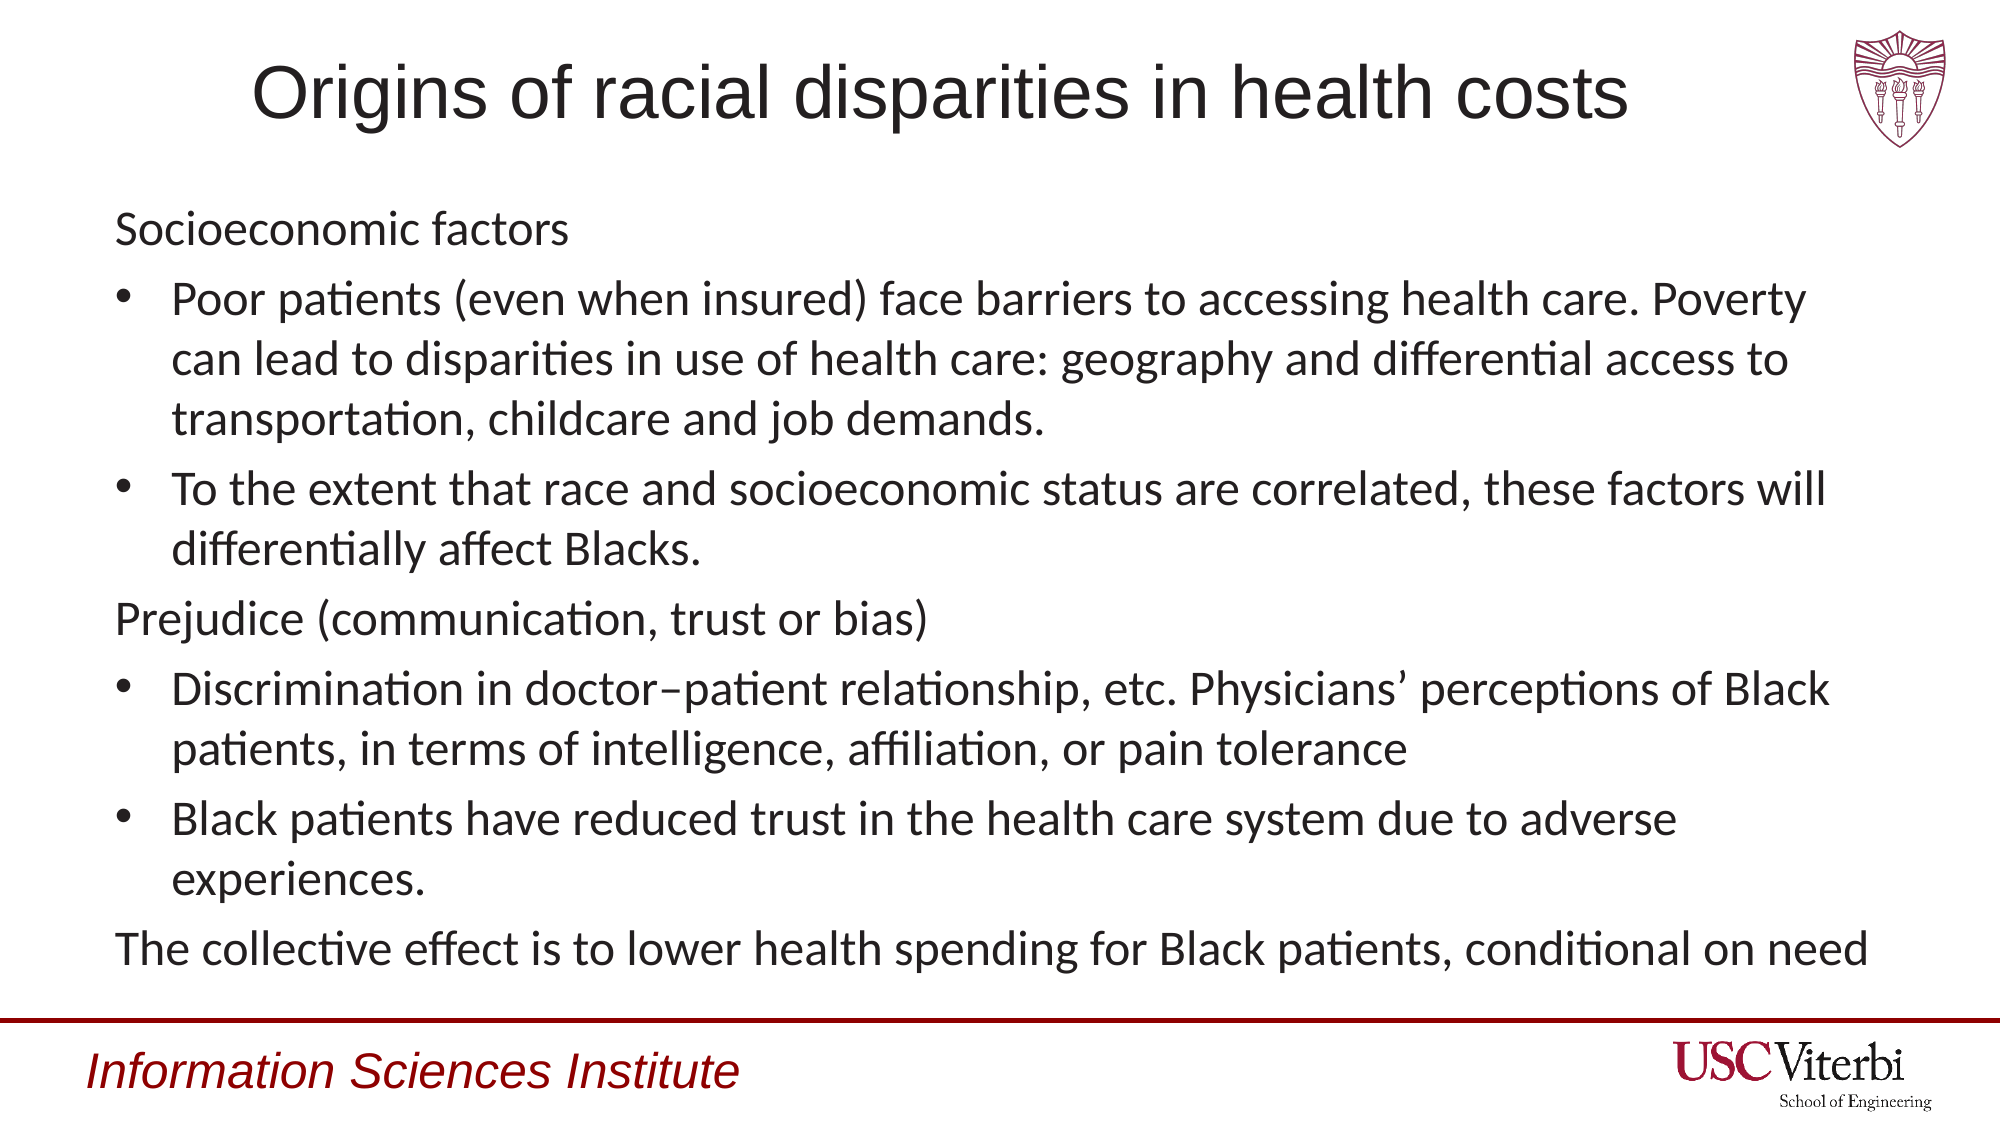

# Origins of racial disparities in health costs
Socioeconomic factors
Poor patients (even when insured) face barriers to accessing health care. Poverty can lead to disparities in use of health care: geography and differential access to transportation, childcare and job demands.
To the extent that race and socioeconomic status are correlated, these factors will differentially affect Blacks.
Prejudice (communication, trust or bias)
Discrimination in doctor–patient relationship, etc. Physicians’ perceptions of Black patients, in terms of intelligence, affiliation, or pain tolerance
Black patients have reduced trust in the health care system due to adverse experiences.
The collective effect is to lower health spending for Black patients, conditional on need